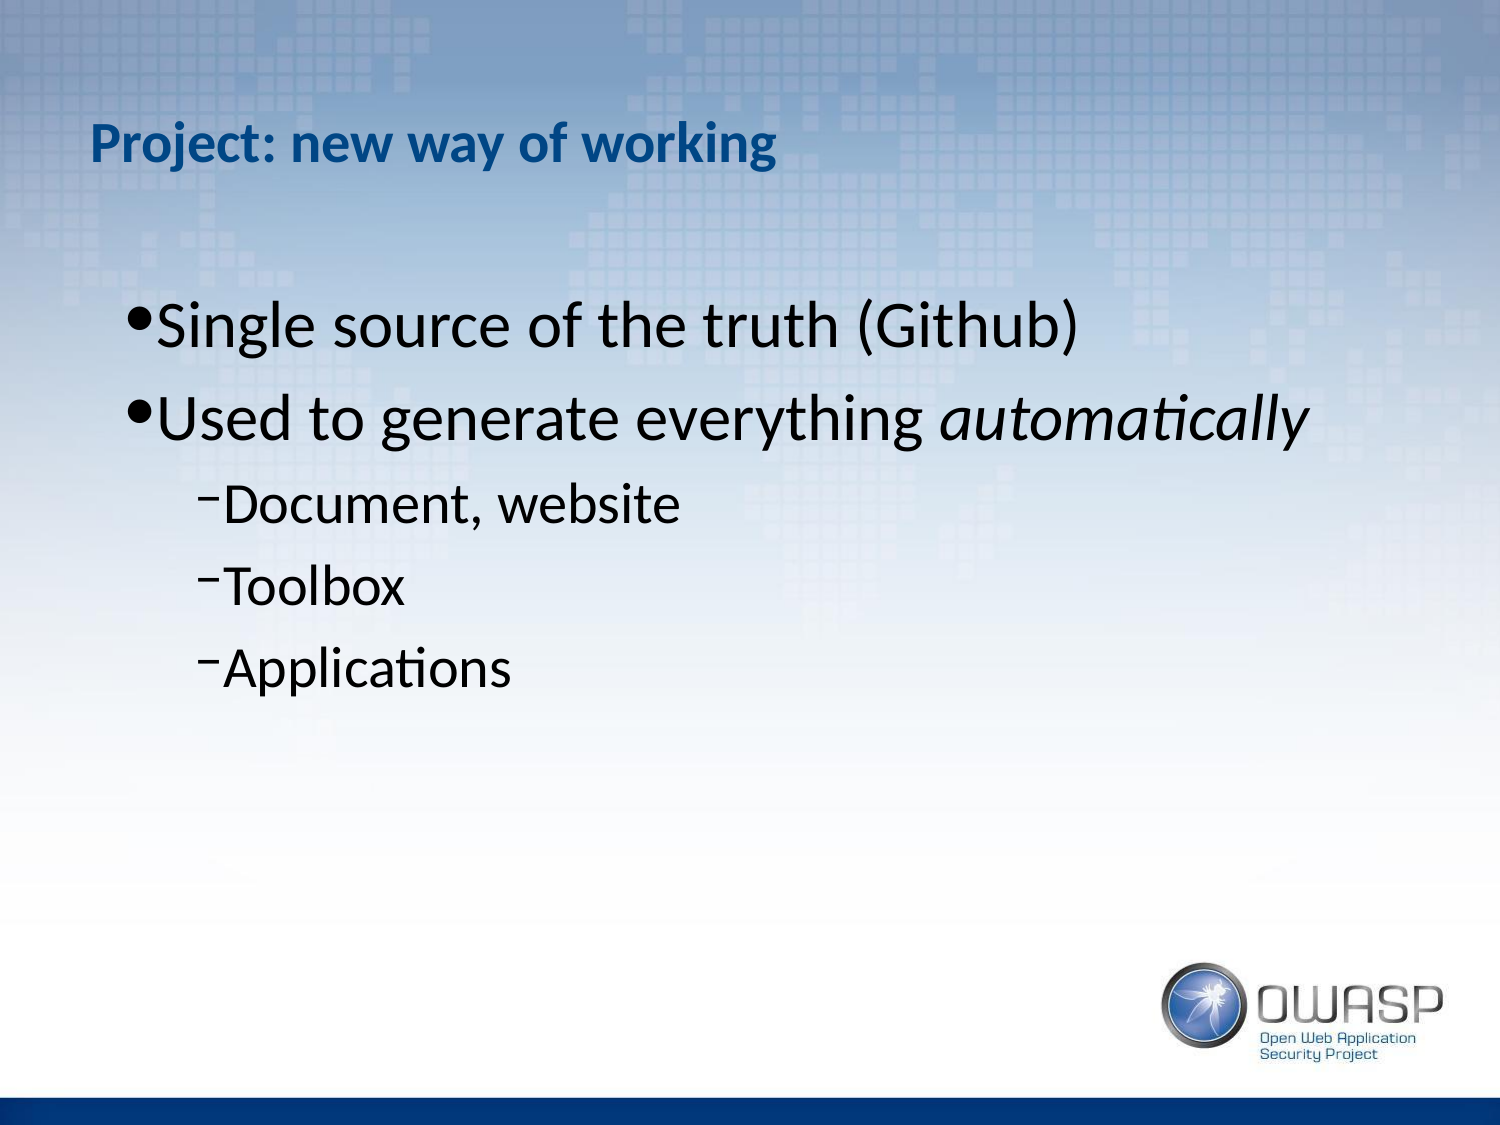

# Project: new way of working
Single source of the truth (Github)
Used to generate everything automatically
Document, website
Toolbox
Applications